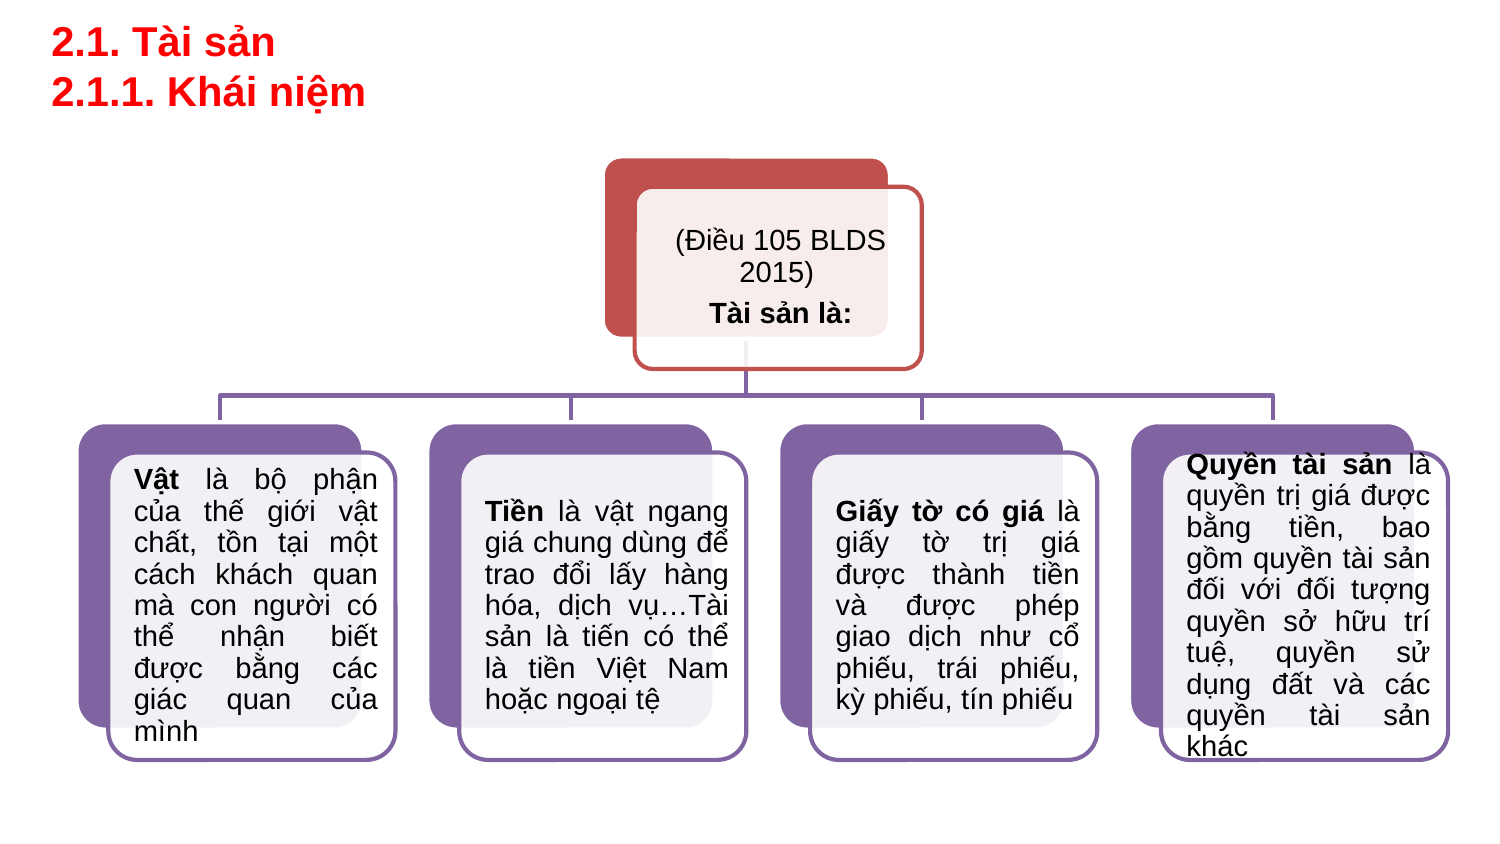

2.1. Tài sản
2.1.1. Khái niệm
(Điều 105 BLDS 2015)
Tài sản là:
Vật là bộ phận của thế giới vật chất, tồn tại một cách khách quan mà con người có thể nhận biết được bằng các giác quan của mình
Tiền là vật ngang giá chung dùng để trao đổi lấy hàng hóa, dịch vụ…Tài sản là tiến có thể là tiền Việt Nam hoặc ngoại tệ
Giấy tờ có giá là giấy tờ trị giá được thành tiền và được phép giao dịch như cổ phiếu, trái phiếu, kỳ phiếu, tín phiếu
Quyền tài sản là quyền trị giá được bằng tiền, bao gồm quyền tài sản đối với đối tượng quyền sở hữu trí tuệ, quyền sử dụng đất và các quyền tài sản khác